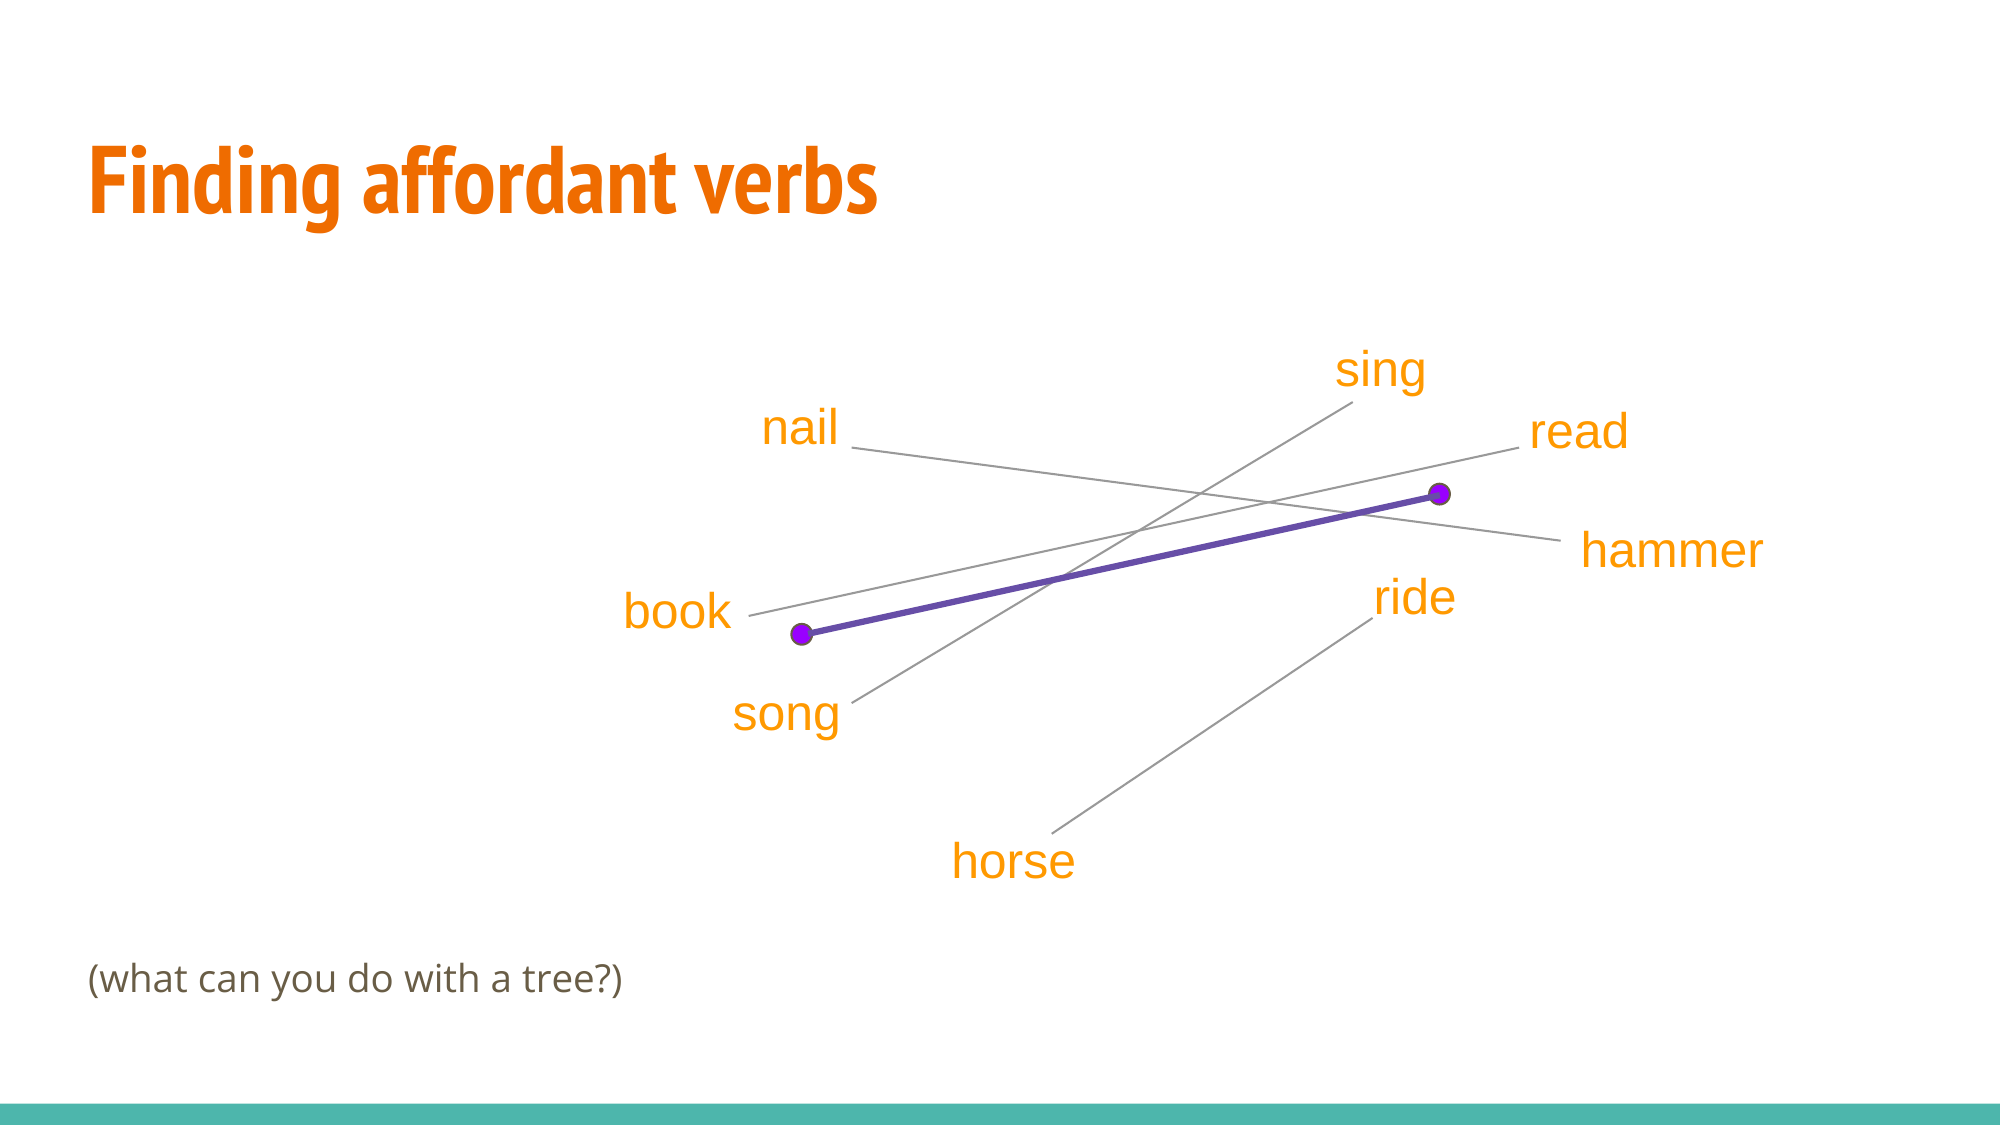

# Finding affordant verbs
sing
nail
read

hammer
ride
book

song
horse
(what can you do with a tree?)